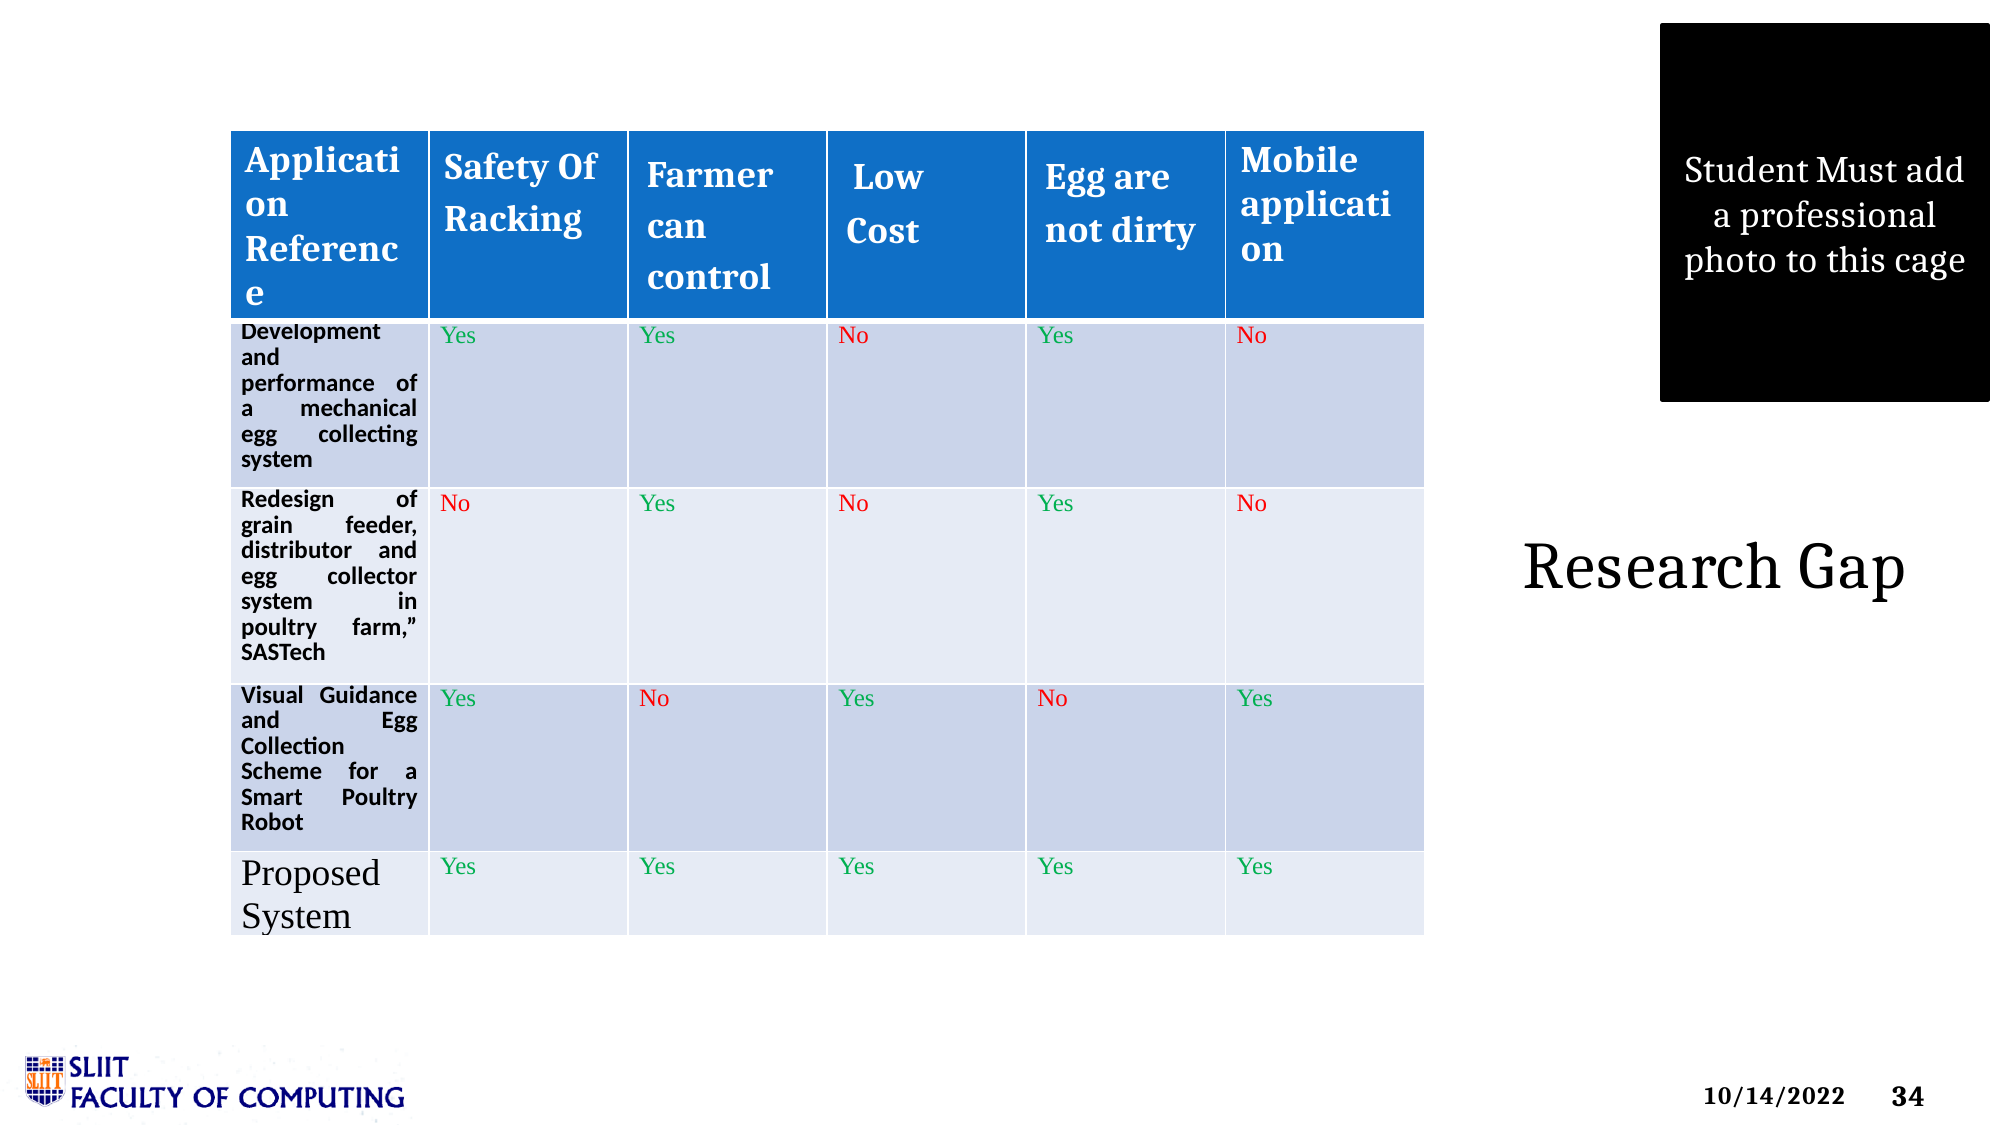

| Application Reference | Safety Of Racking | Farmer can control | Low Cost | Egg are not dirty | Mobile application |
| --- | --- | --- | --- | --- | --- |
| Development and performance of a mechanical egg collecting system | Yes | Yes | No | Yes | No |
| Redesign of grain feeder, distributor and egg collector system in poultry farm,” SASTech | No | Yes | No | Yes | No |
| Visual Guidance and Egg Collection Scheme for a Smart Poultry Robot | Yes | No | Yes | No | Yes |
| Proposed System | Yes | Yes | Yes | Yes | Yes |
Research Gap